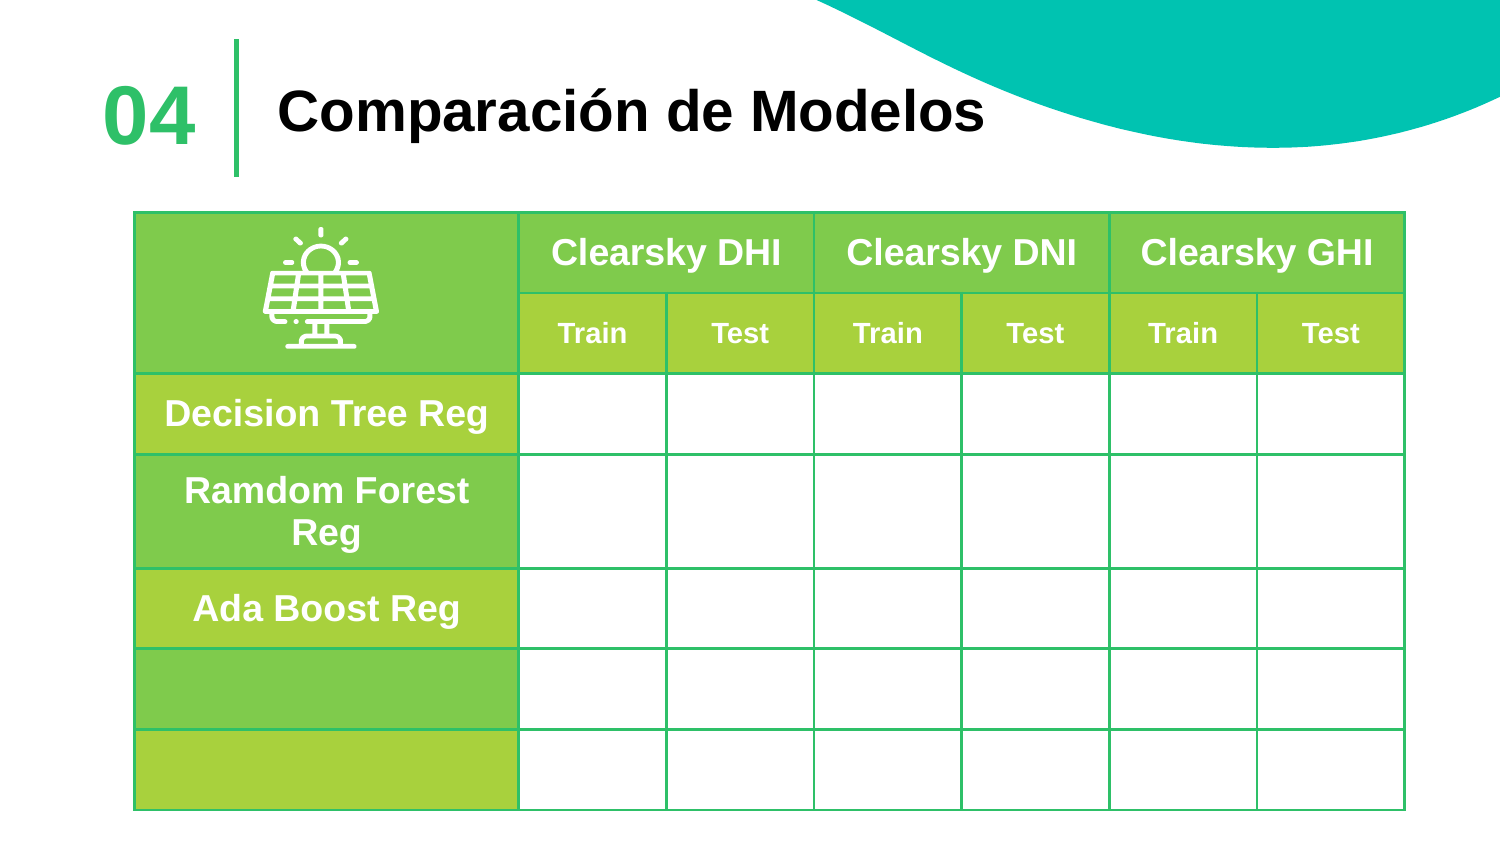

# 04

Comparación de Modelos
|  | Clearsky DHI |  | Clearsky DNI |  | Clearsky GHI |  |
| --- | --- | --- | --- | --- | --- | --- |
|  | Train | Test | Train | Test | Train | Test |
| Decision Tree Reg |  |  |  |  |  |  |
| Ramdom Forest Reg |  |  |  |  |  |  |
| Ada Boost Reg |  |  |  |  |  |  |
|  |  |  |  |  |  |  |
|  |  |  |  |  |  |  |